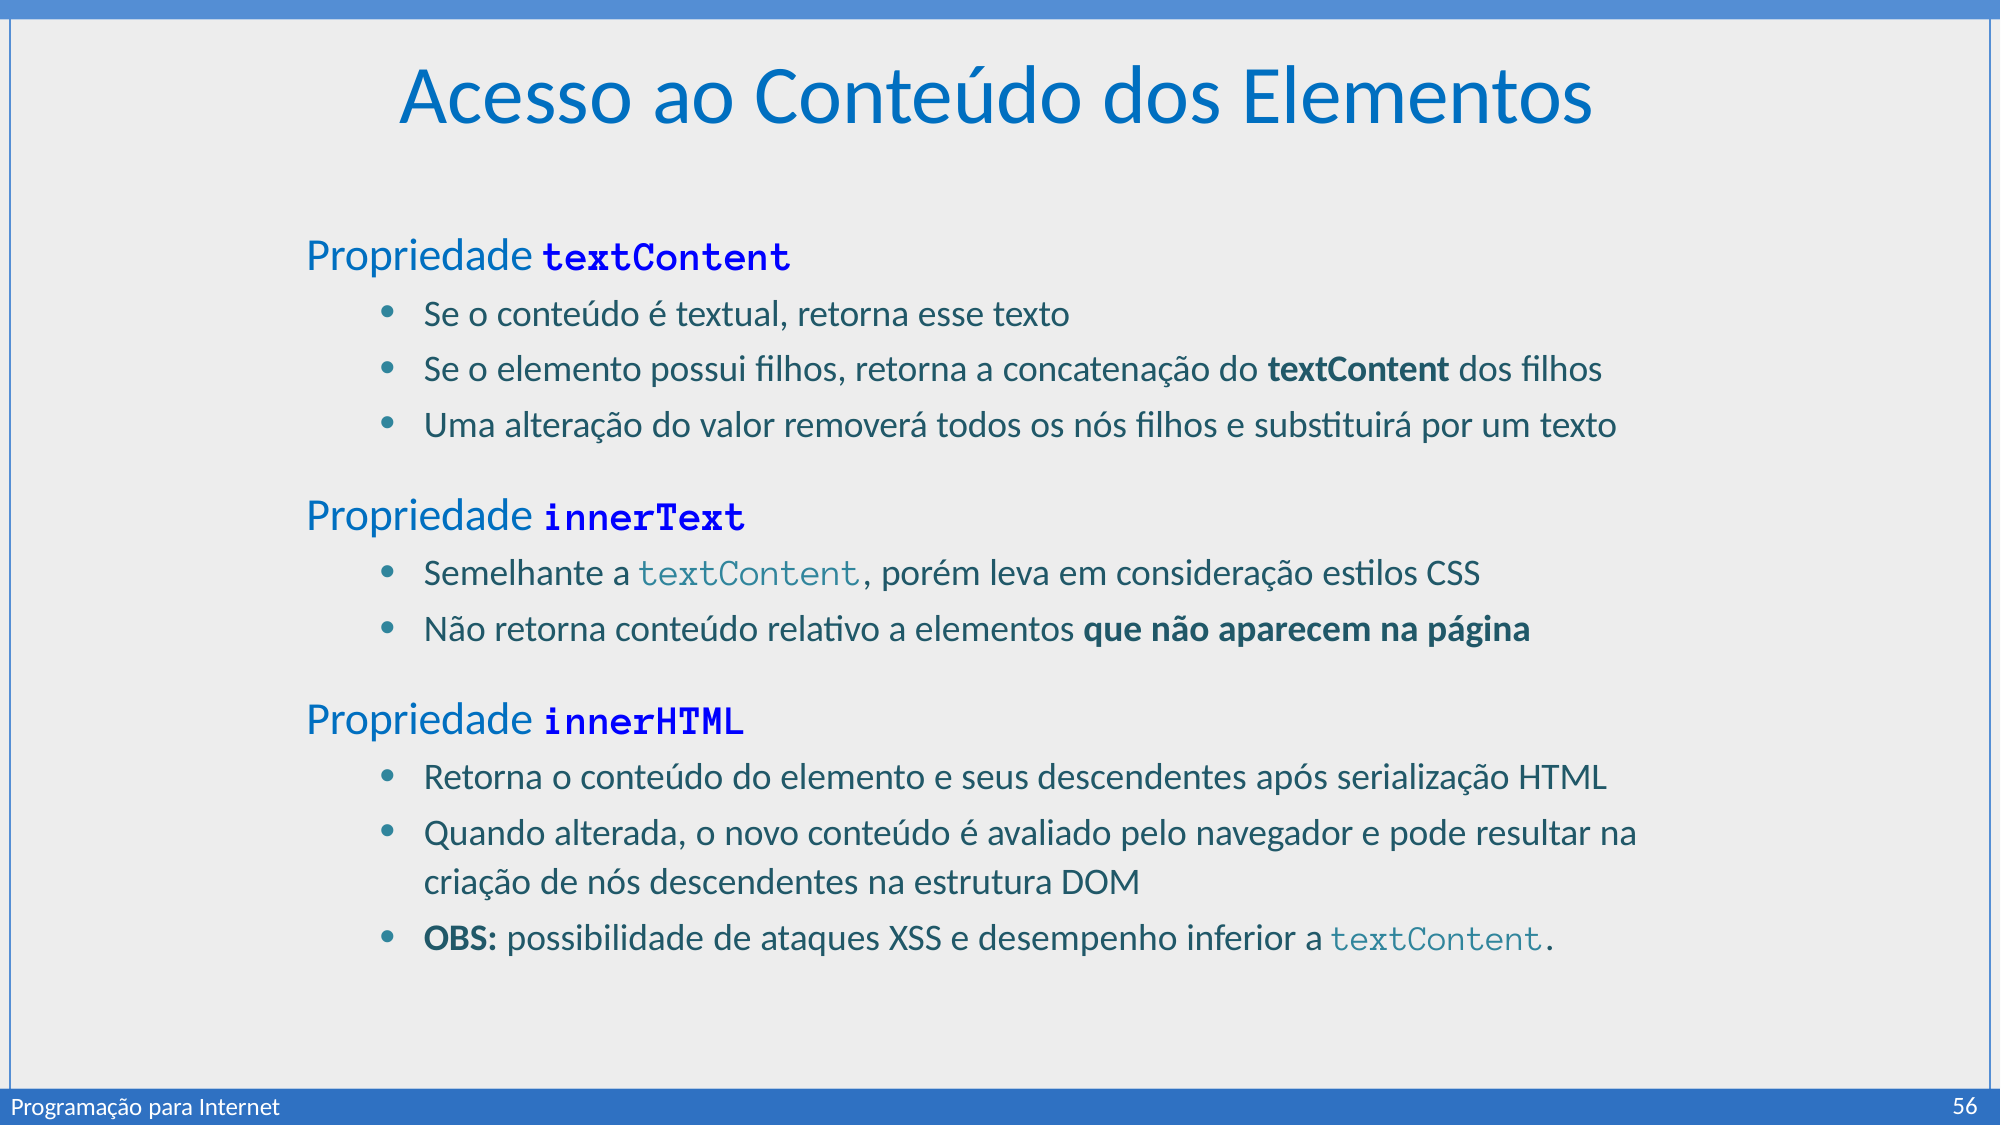

# Acesso ao Conteúdo dos Elementos
Propriedade textContent
Se o conteúdo é textual, retorna esse texto
Se o elemento possui filhos, retorna a concatenação do textContent dos filhos
Uma alteração do valor removerá todos os nós filhos e substituirá por um texto
Propriedade innerText
Semelhante a textContent, porém leva em consideração estilos CSS
Não retorna conteúdo relativo a elementos que não aparecem na página
Propriedade innerHTML
Retorna o conteúdo do elemento e seus descendentes após serialização HTML
Quando alterada, o novo conteúdo é avaliado pelo navegador e pode resultar na  criação de nós descendentes na estrutura DOM
OBS: possibilidade de ataques XSS e desempenho inferior a textContent.
56
Programação para Internet